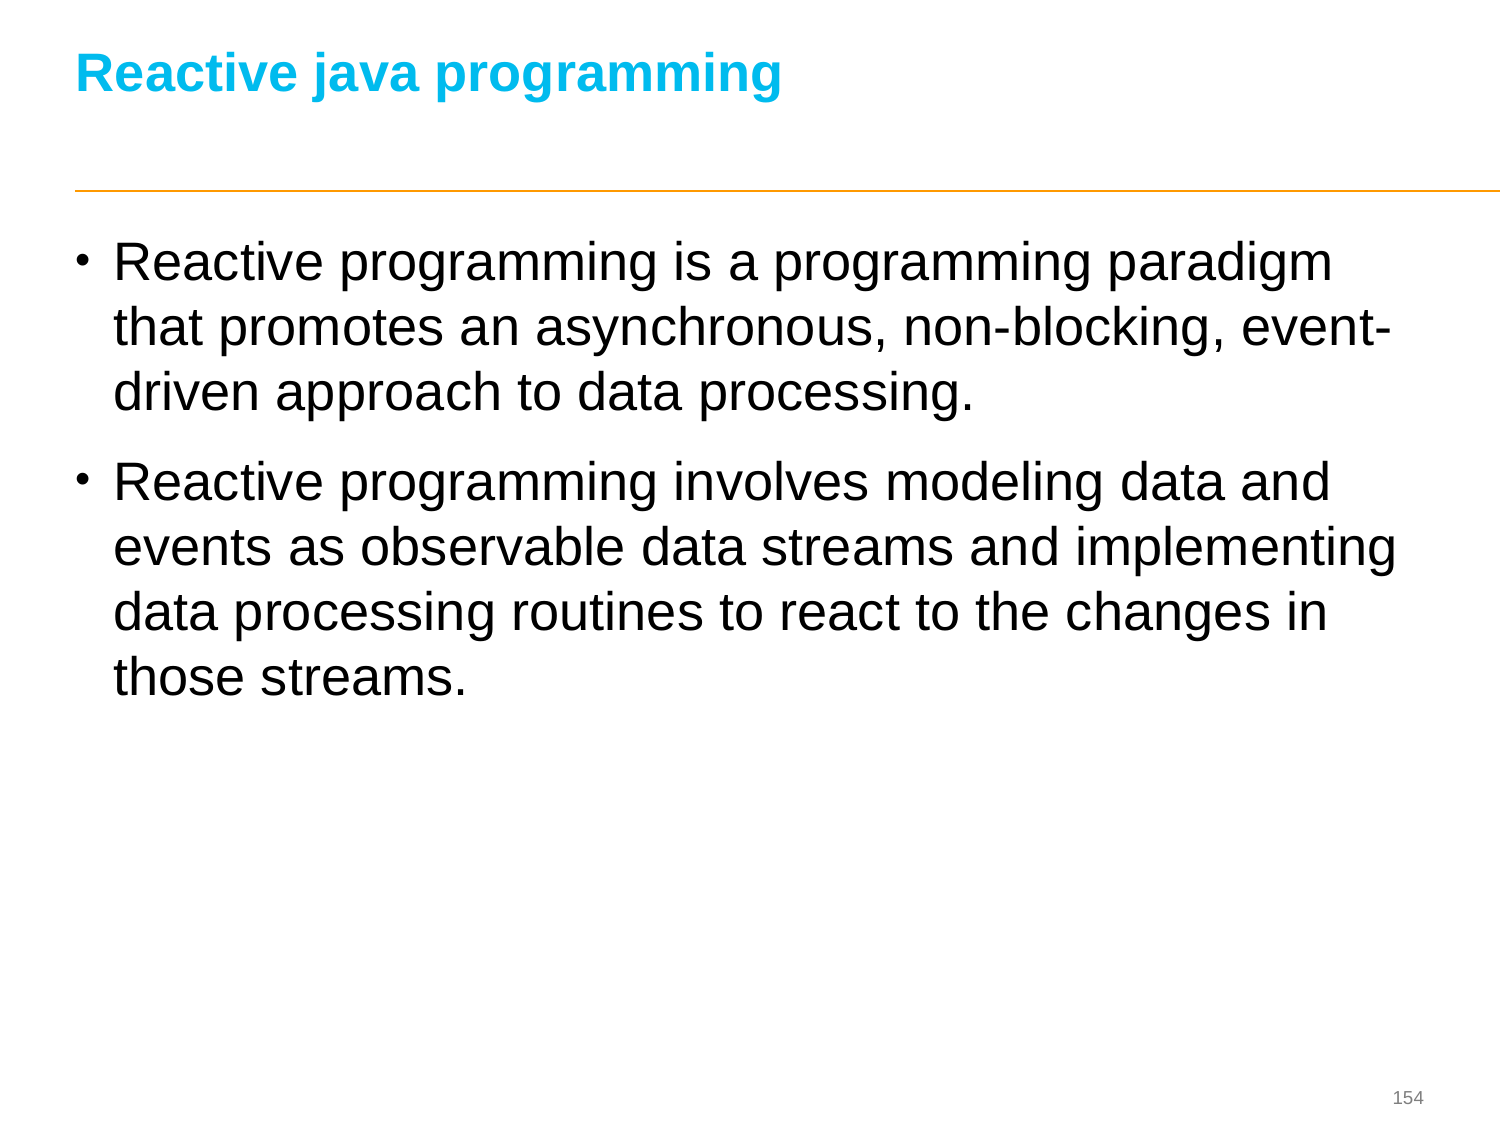

# Reactive java programming
Reactive programming is a programming paradigm that promotes an asynchronous, non-blocking, event-driven approach to data processing.
Reactive programming involves modeling data and events as observable data streams and implementing data processing routines to react to the changes in those streams.